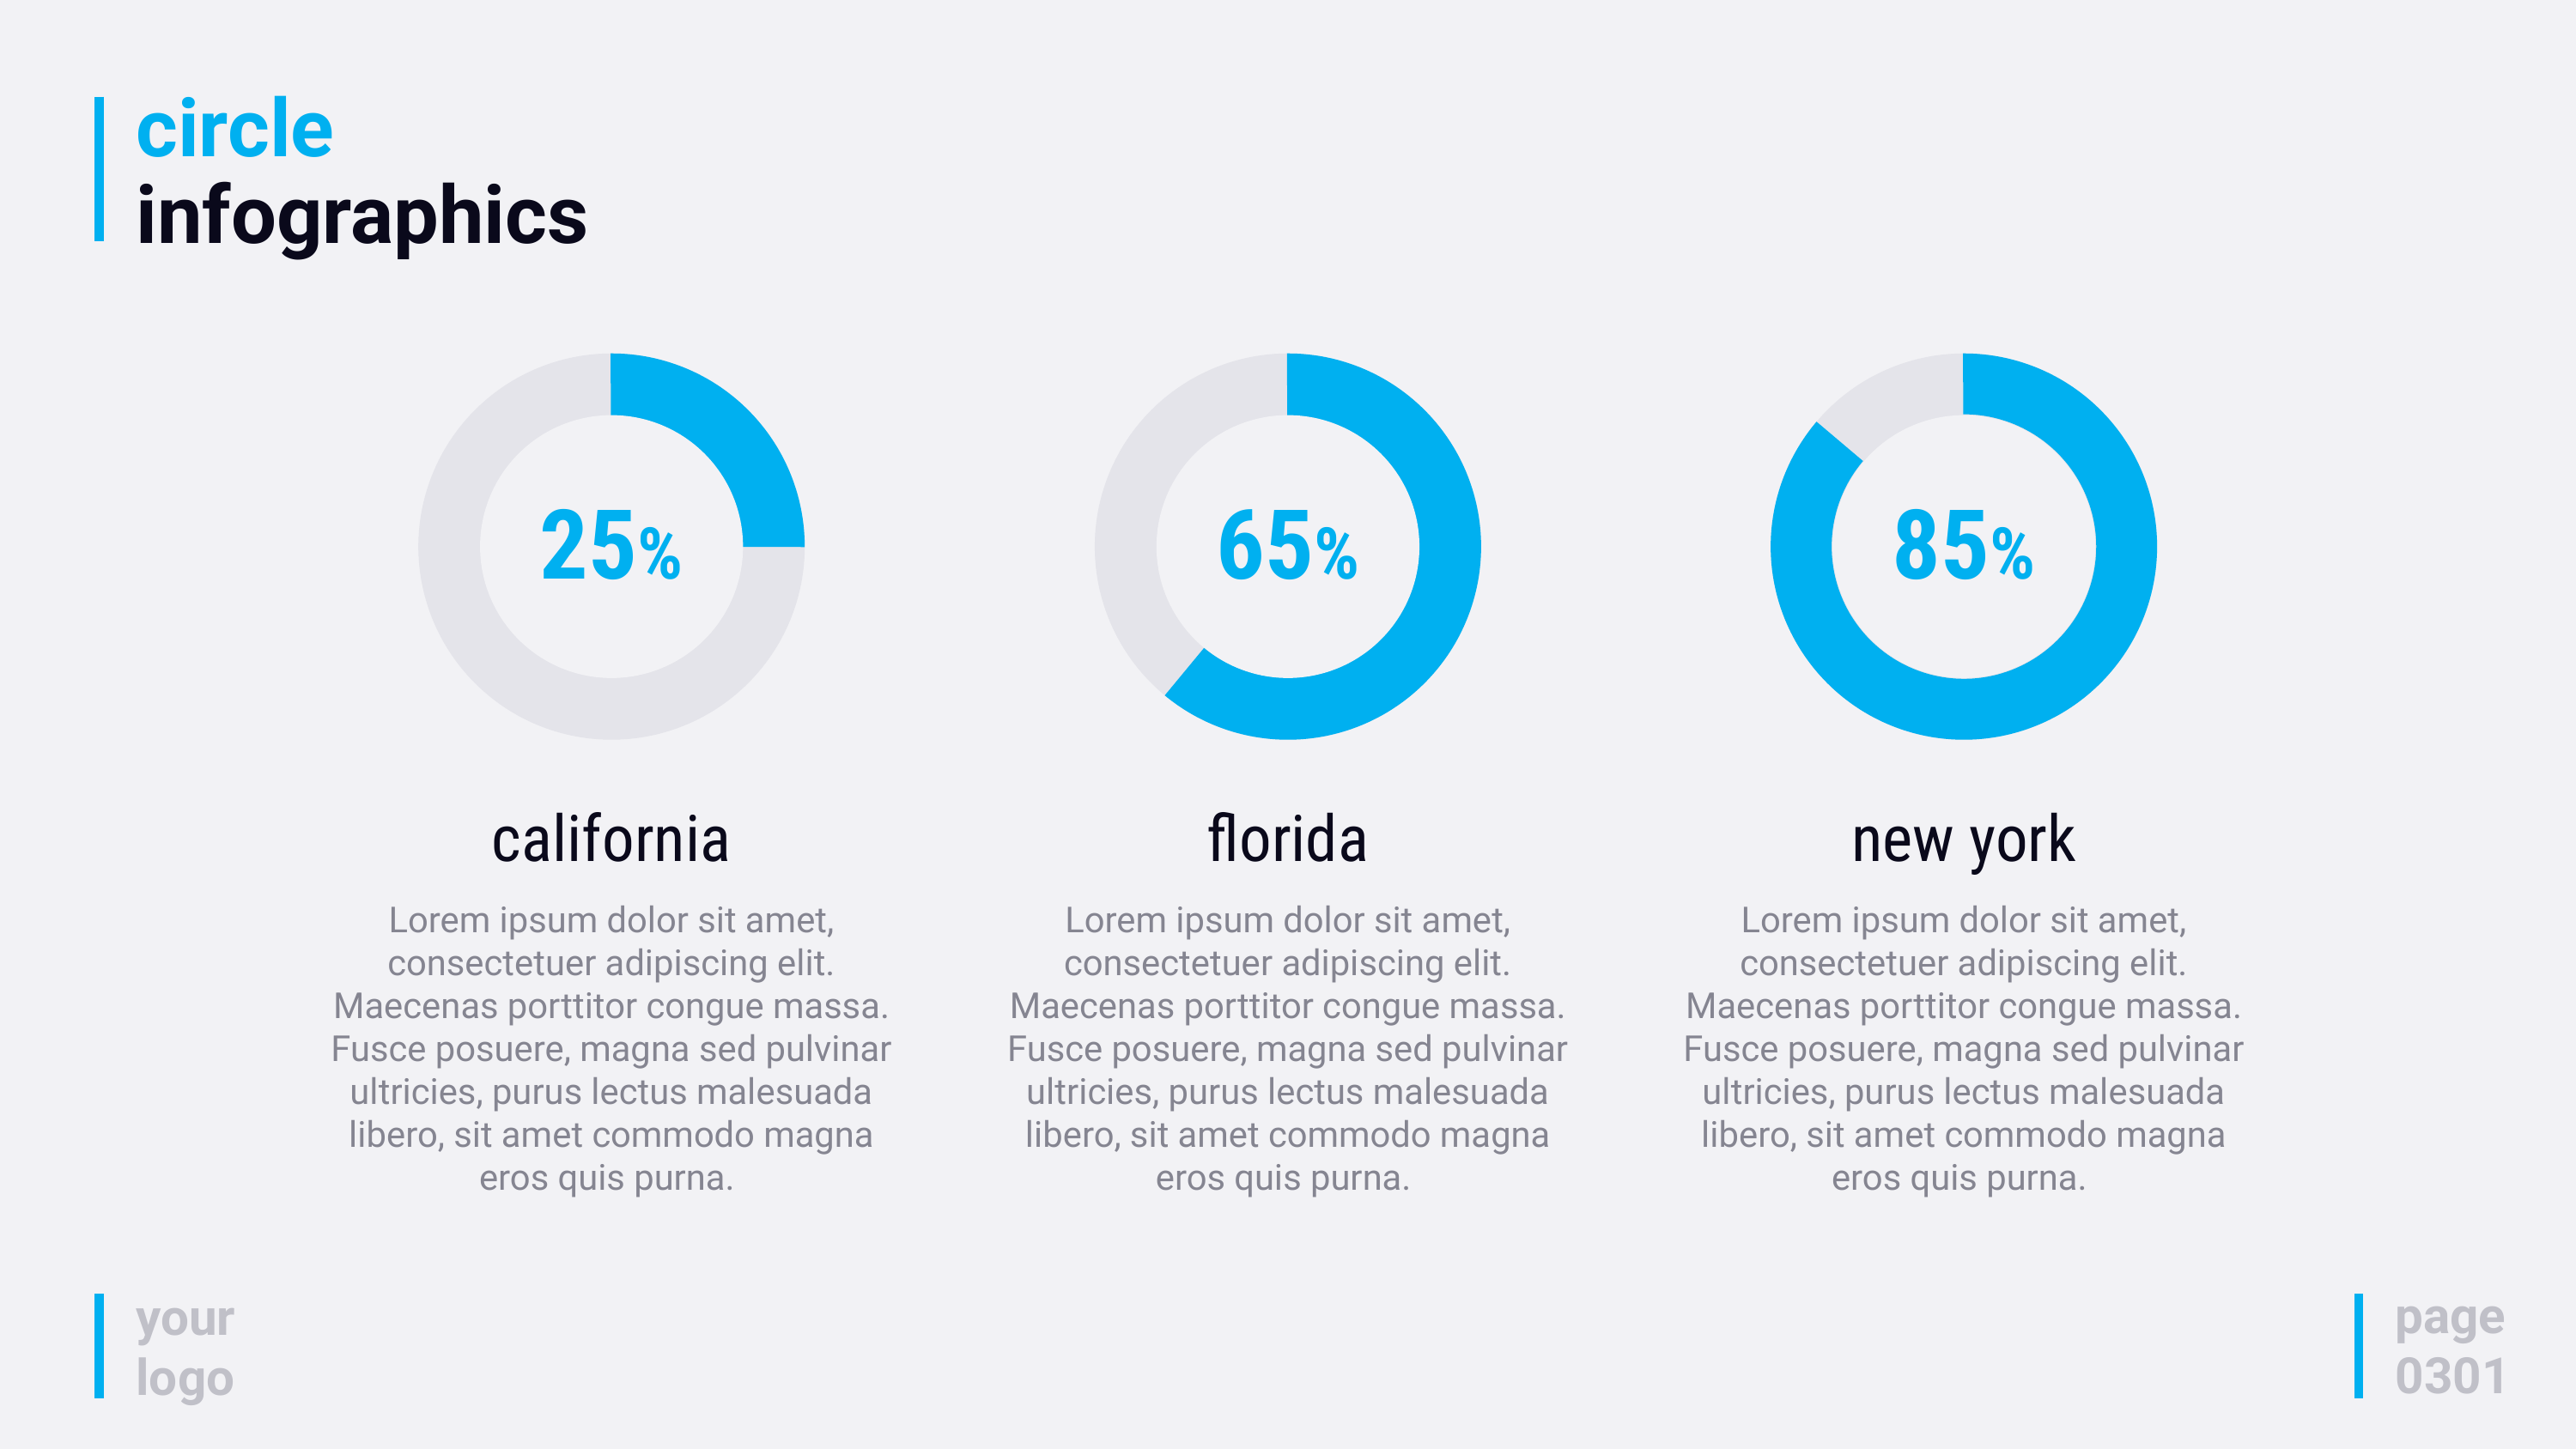

# circle infographics

25%
california
Lorem ipsum dolor sit amet, consectetuer adipiscing elit. Maecenas porttitor congue massa. Fusce posuere, magna sed pulvinar ultricies, purus lectus malesuada libero, sit amet commodo magna eros quis purna.

65%
florida
Lorem ipsum dolor sit amet, consectetuer adipiscing elit. Maecenas porttitor congue massa. Fusce posuere, magna sed pulvinar ultricies, purus lectus malesuada libero, sit amet commodo magna eros quis purna.

85%
new york
Lorem ipsum dolor sit amet, consectetuer adipiscing elit. Maecenas porttitor congue massa. Fusce posuere, magna sed pulvinar ultricies, purus lectus malesuada libero, sit amet commodo magna eros quis purna.
page
0301